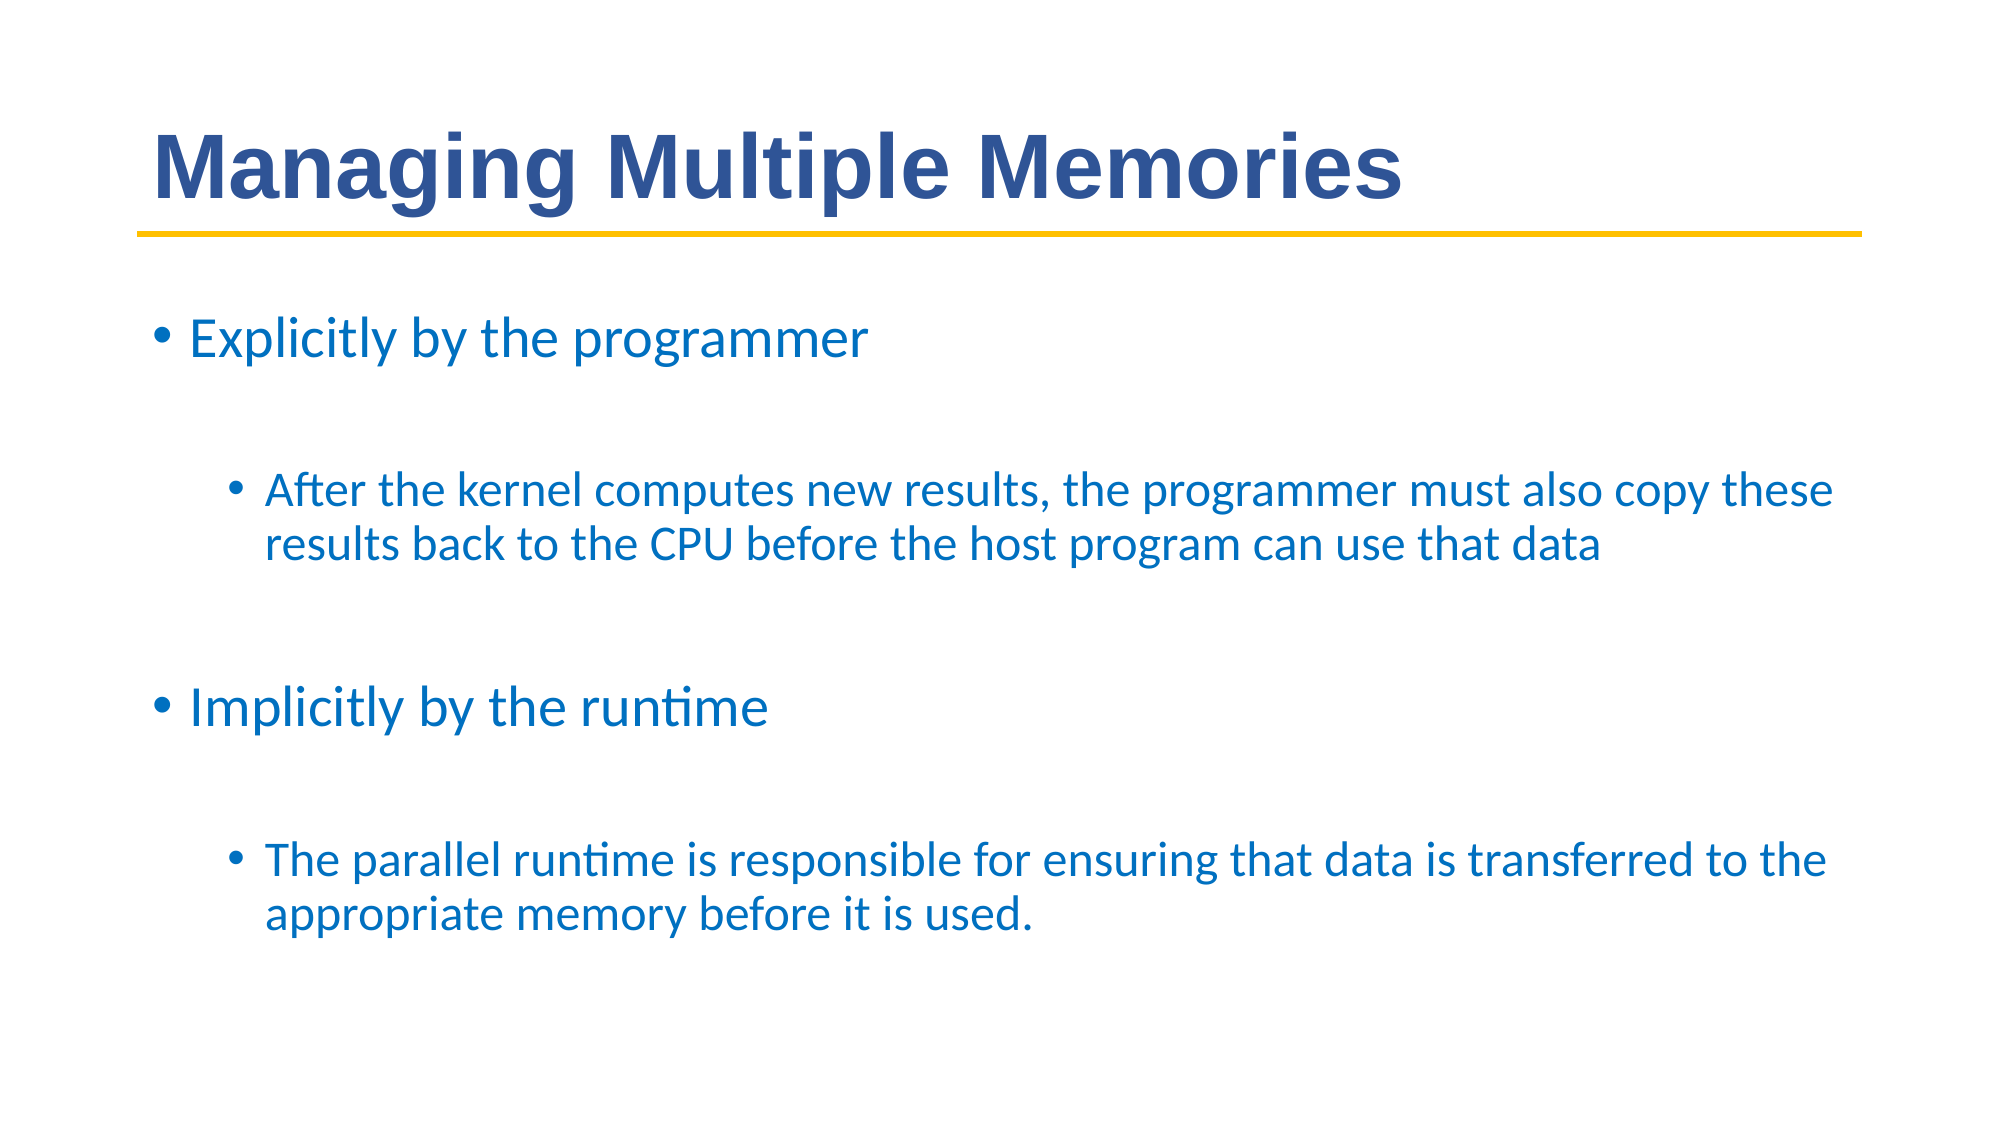

# Managing Multiple Memories
Explicitly by the programmer

After the kernel computes new results, the programmer must also copy these results back to the CPU before the host program can use that data

Implicitly by the runtime

The parallel runtime is responsible for ensuring that data is transferred to the appropriate memory before it is used.